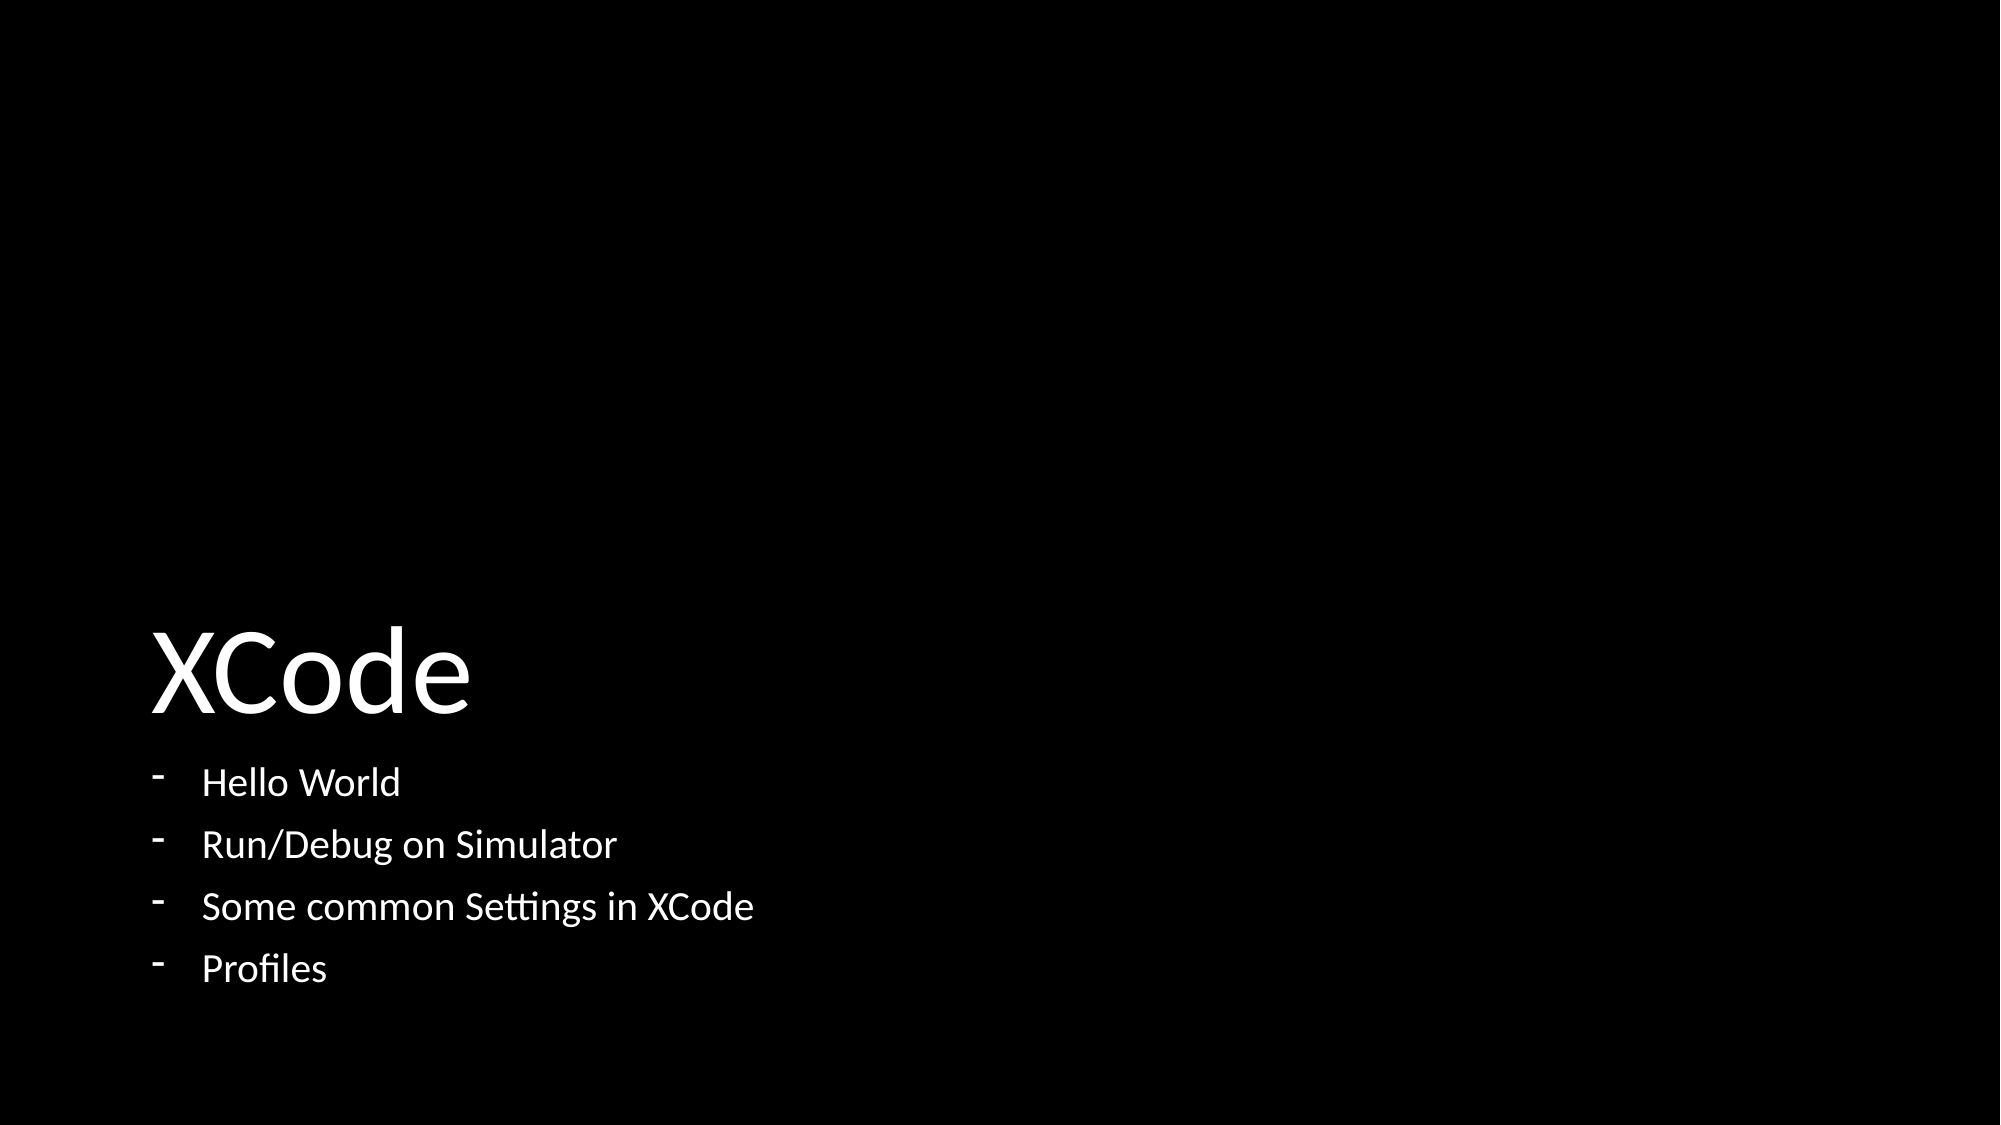

# XCode
Hello World
Run/Debug on Simulator
Some common Settings in XCode
Profiles